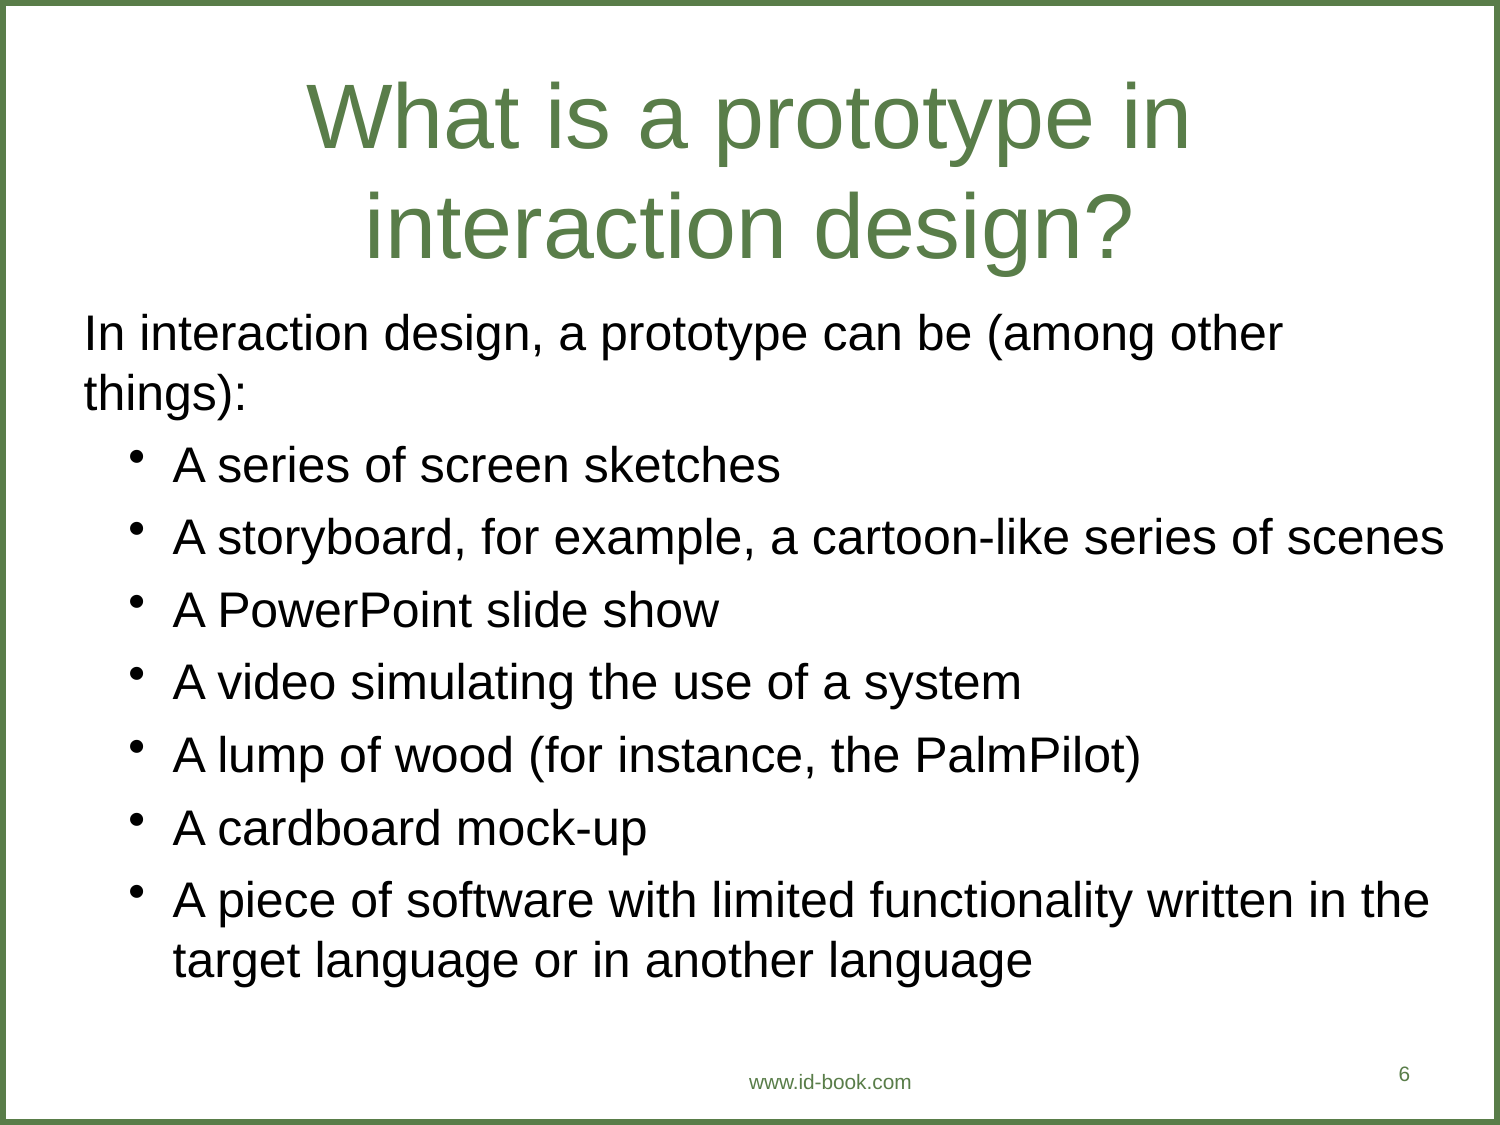

# What is a prototype in interaction design?

In interaction design, a prototype can be (among other things):
A series of screen sketches
A storyboard, for example, a cartoon-like series of scenes
A PowerPoint slide show
A video simulating the use of a system
A lump of wood (for instance, the PalmPilot)
A cardboard mock-up
A piece of software with limited functionality written in the target language or in another language

6
www.id-book.com